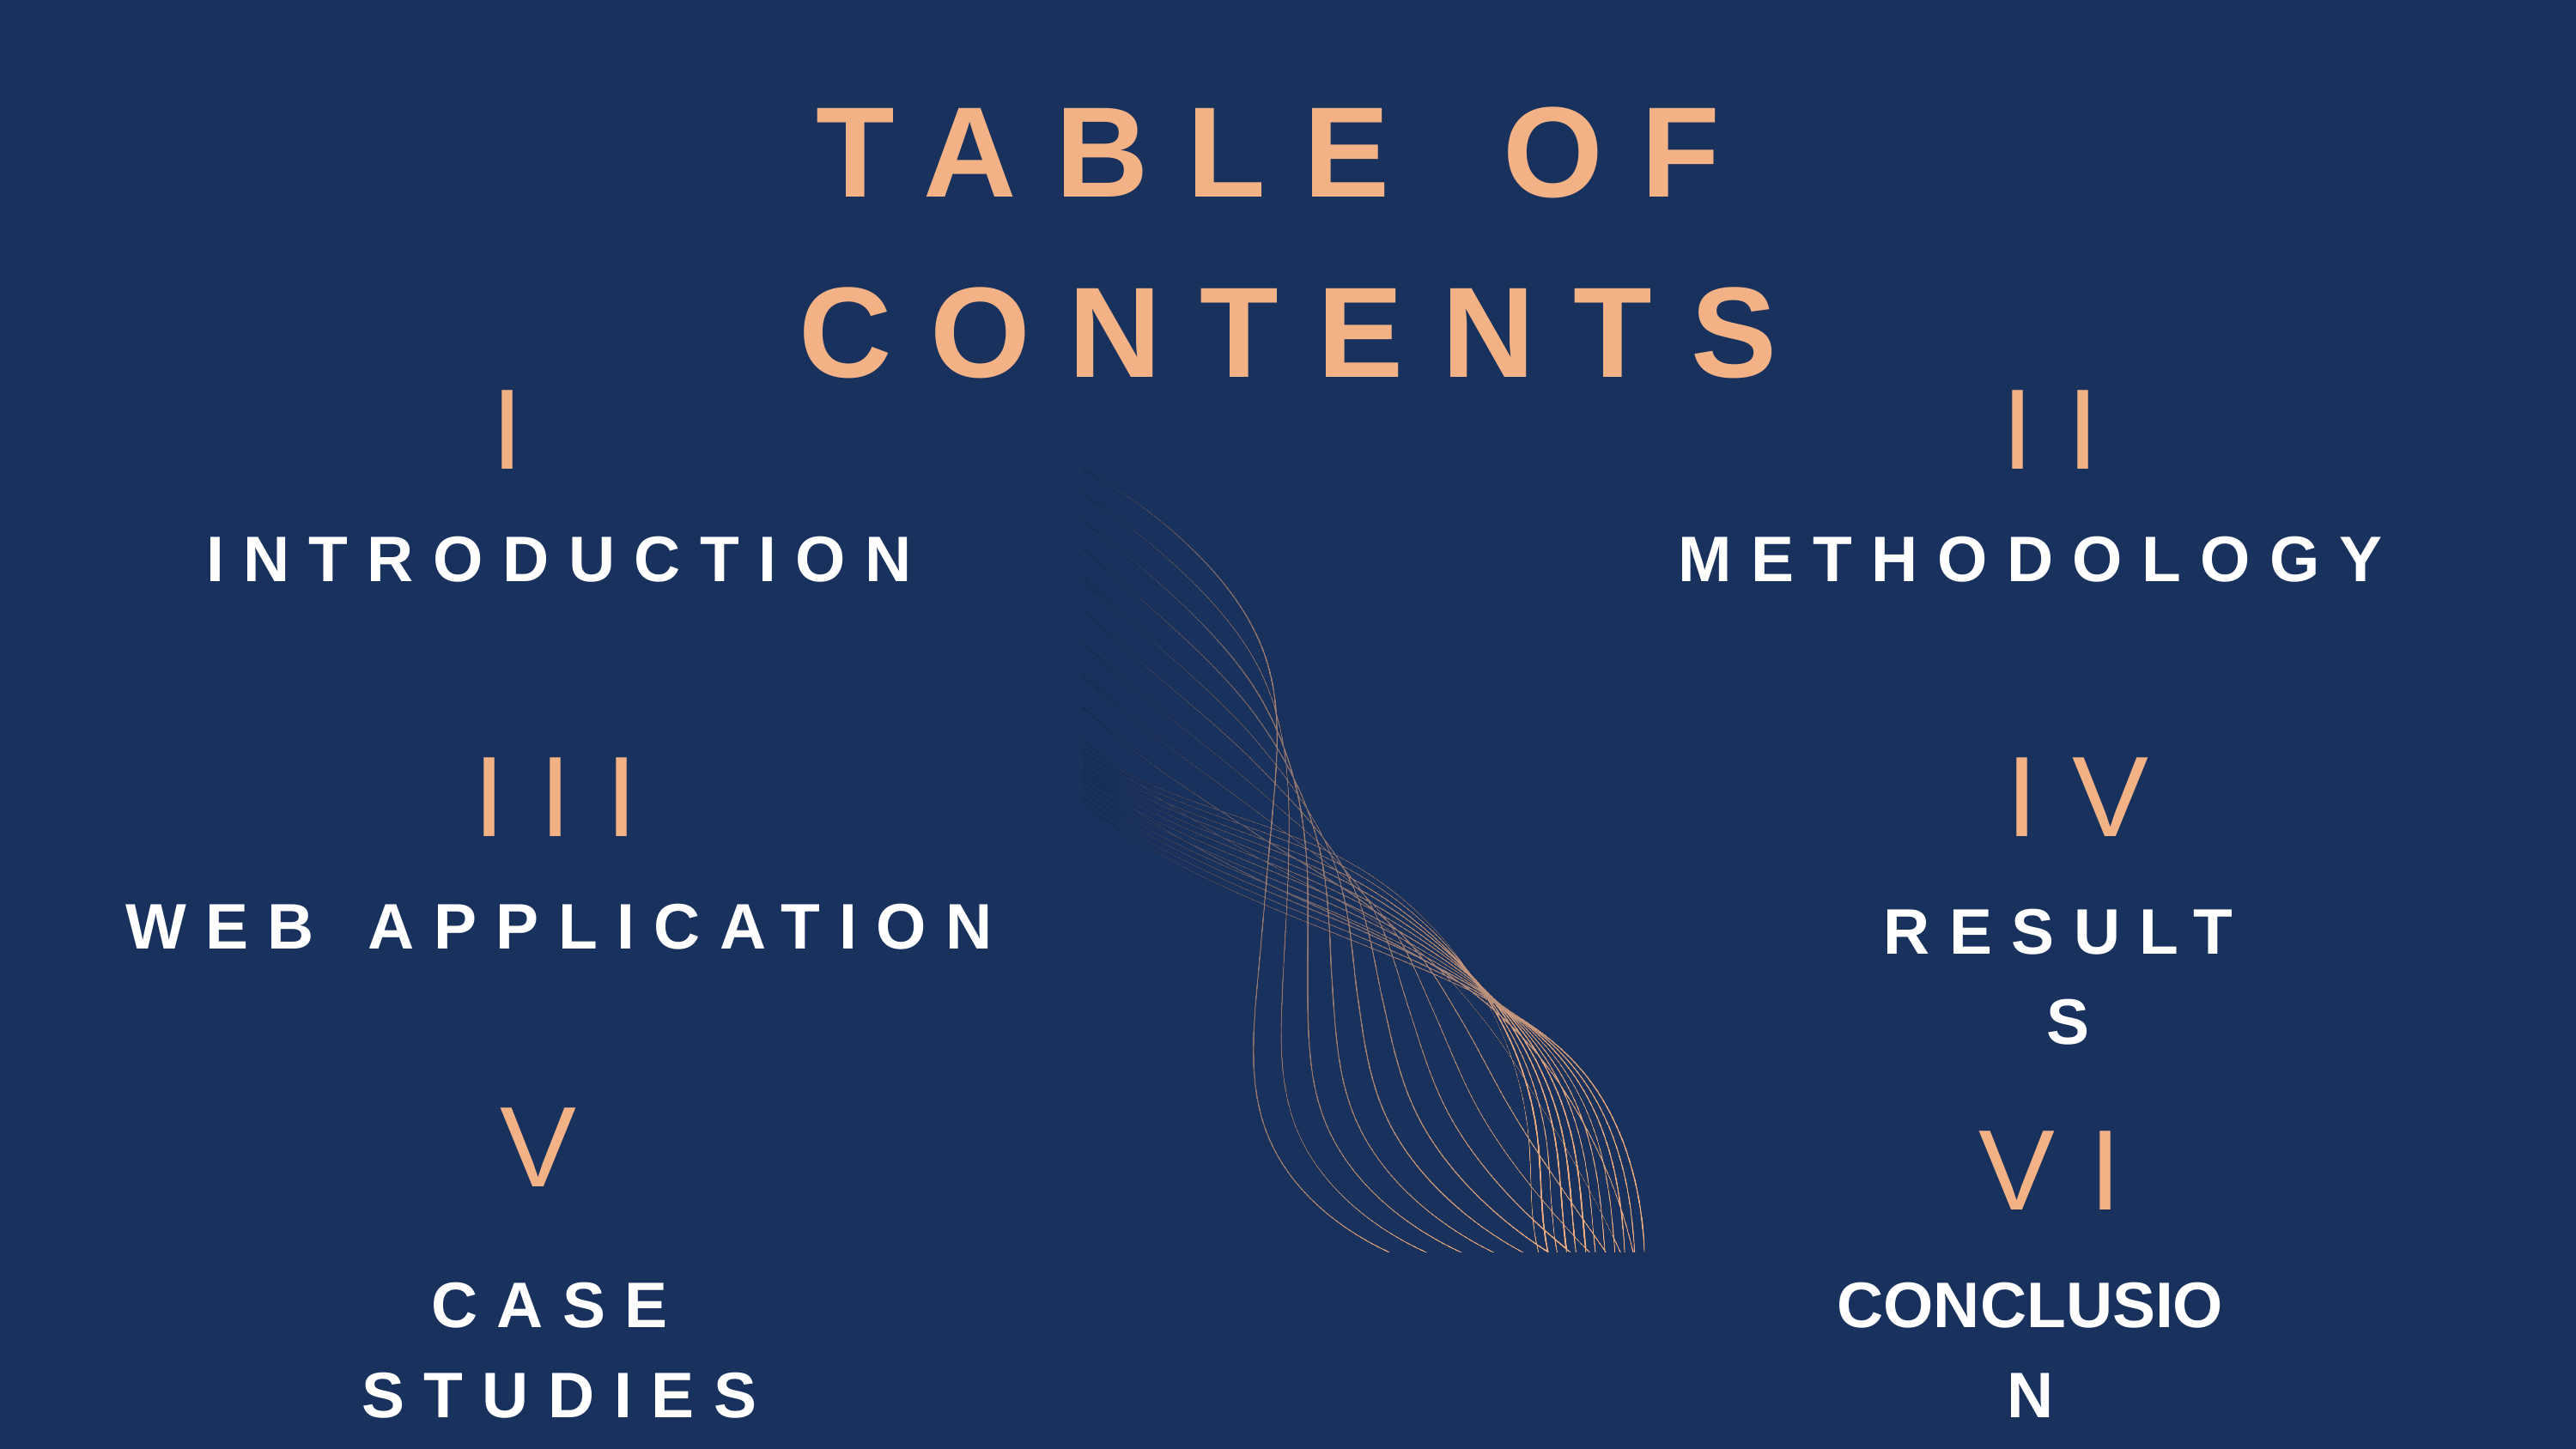

TABLE OF CONTENTS
I
II

INTRODUCTION
METHODOLOGY
III
IV
WEB APPLICATION
RESULTS
V
VI
CASE STUDIES
CONCLUSION